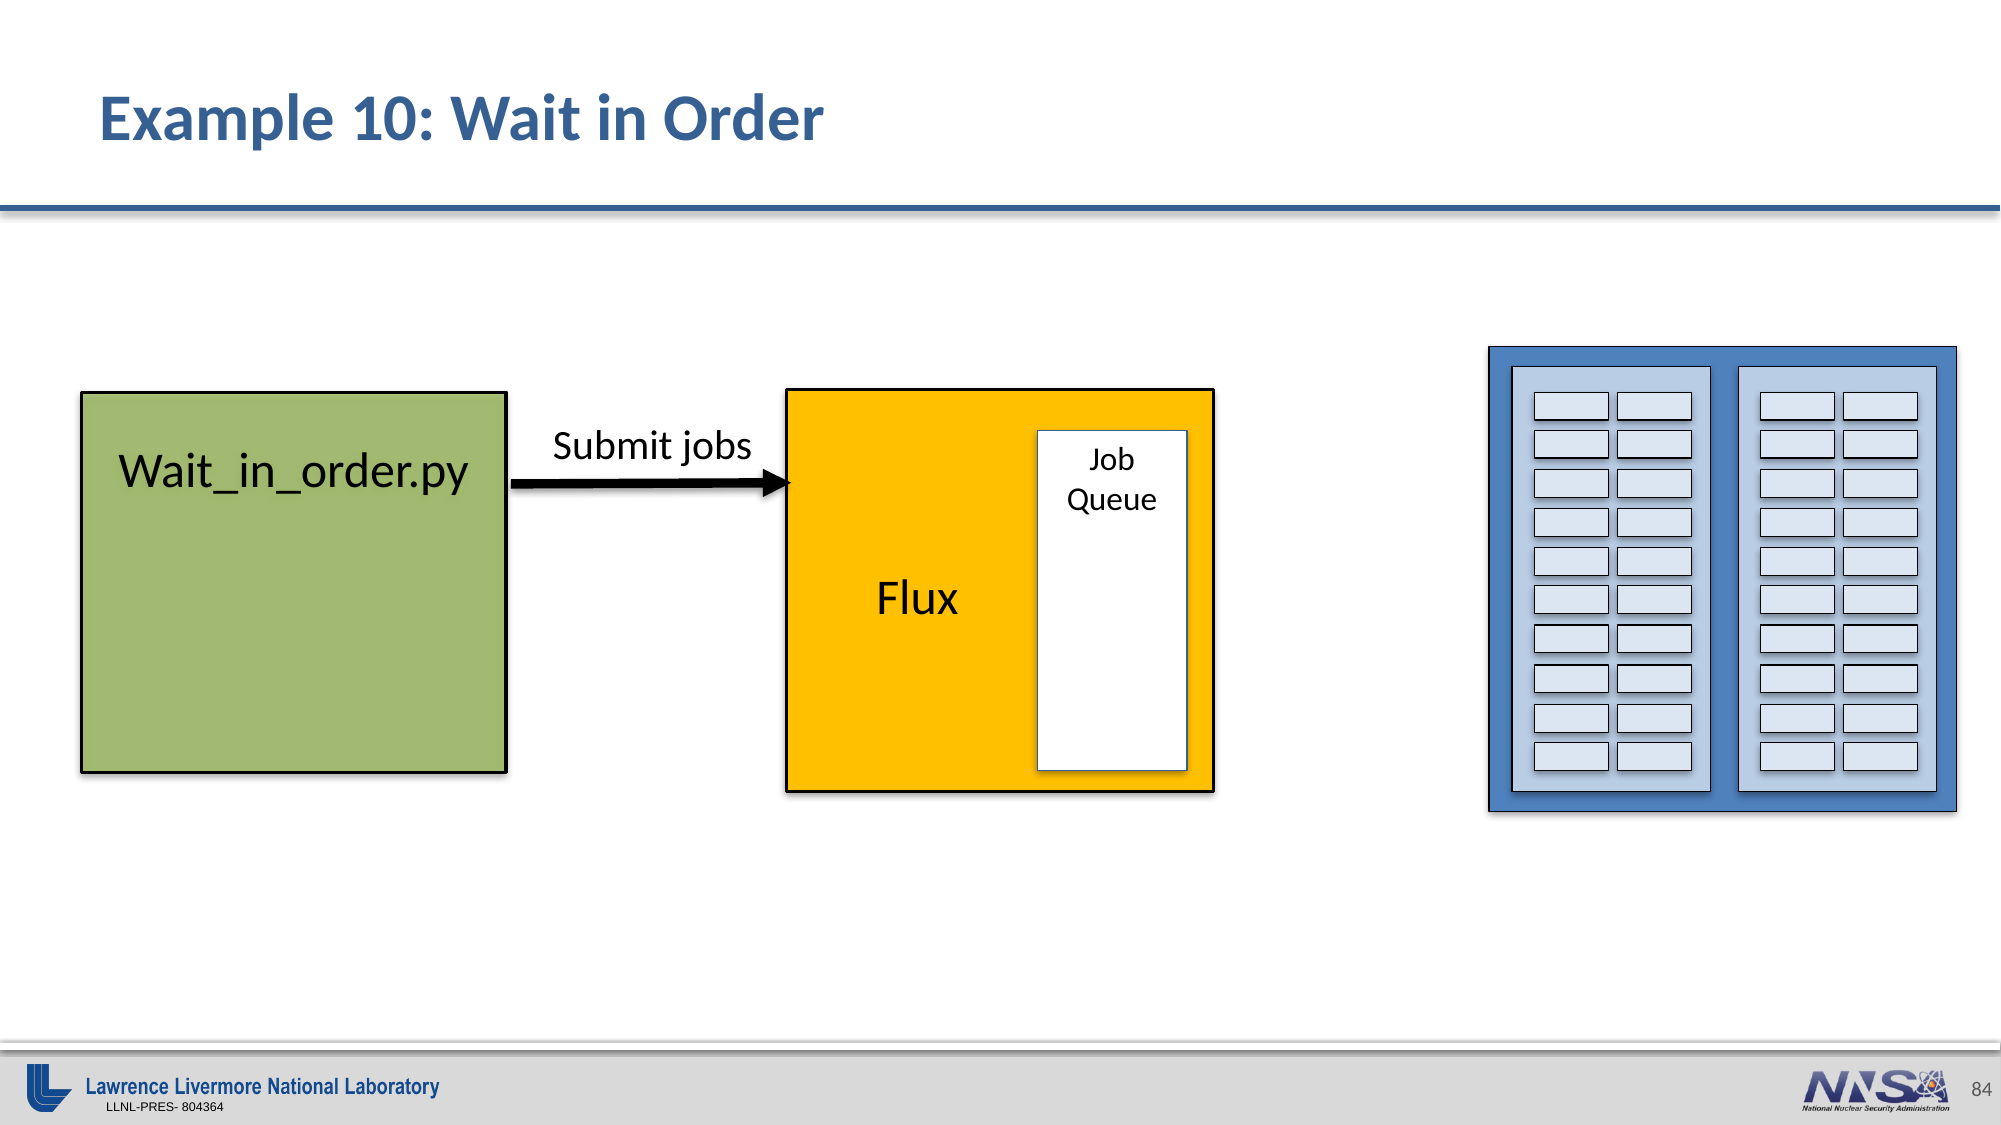

# Example 10: Wait in Order

Flux
Wait_in_order.py
Submit jobs
Job Queue